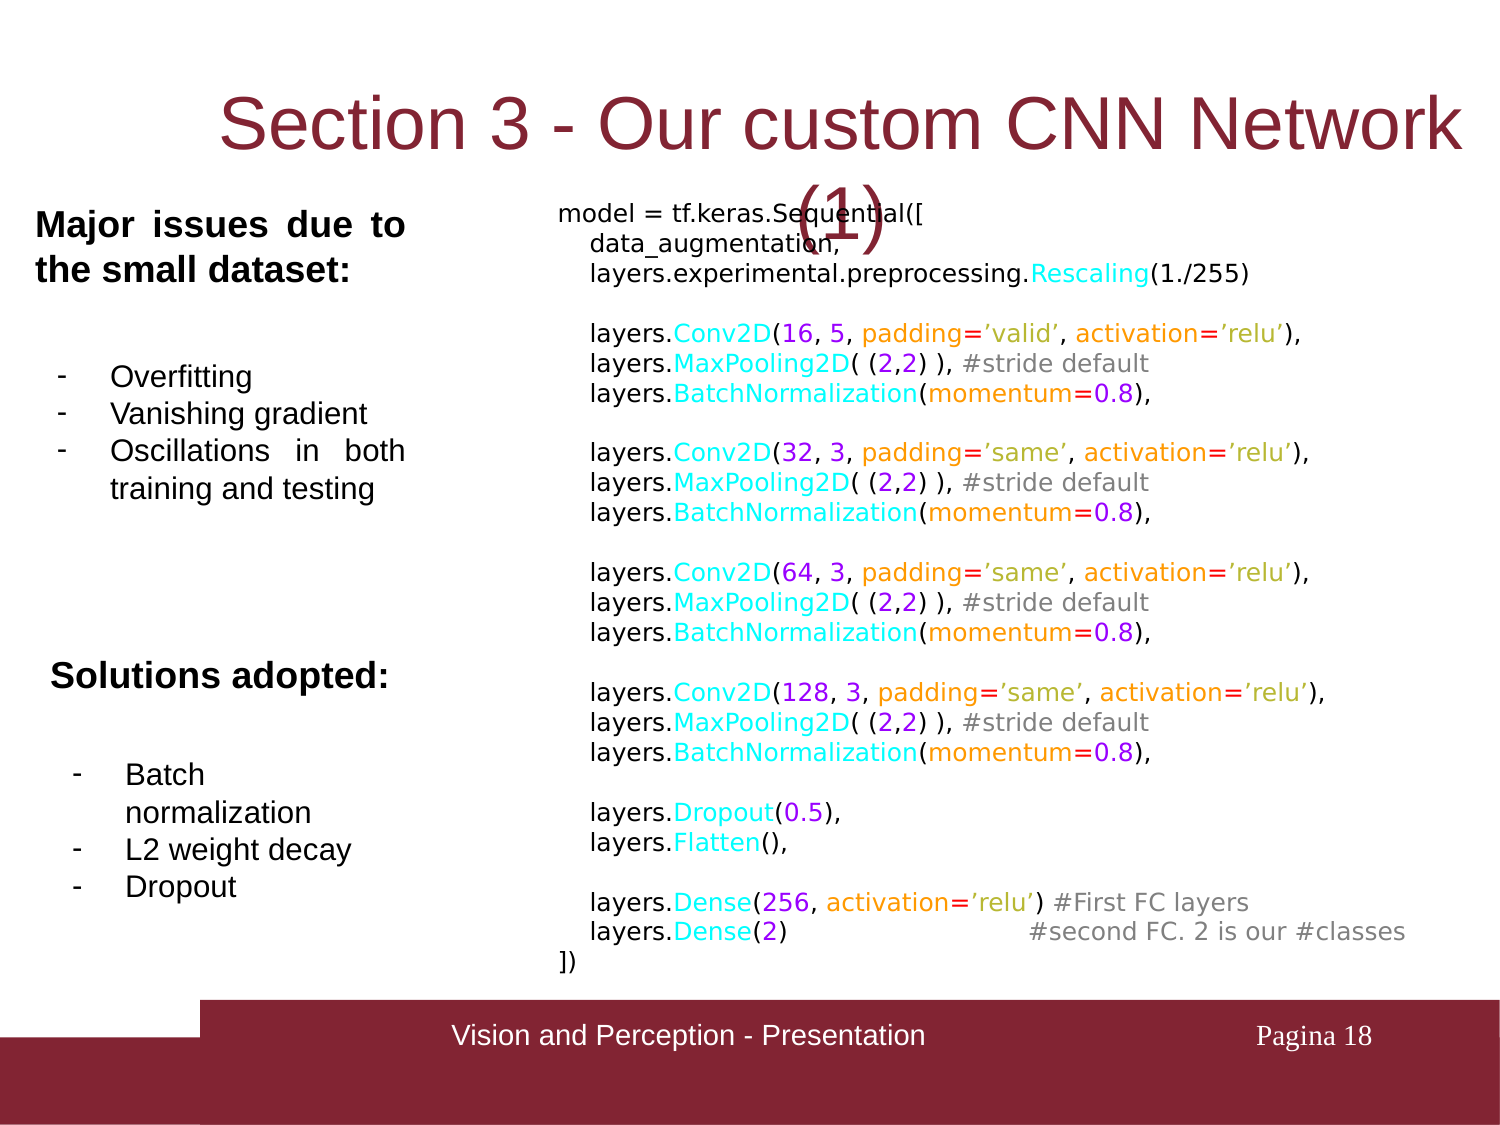

# Section 3 - Our custom CNN Network (1)

model = tf.keras.Sequential([
    data_augmentation,
    layers.experimental.preprocessing.Rescaling(1./255)

    layers.Conv2D(16, 5, padding=’valid’, activation=’relu’),
    layers.MaxPooling2D( (2,2) ), #stride default
    layers.BatchNormalization(momentum=0.8),

    layers.Conv2D(32, 3, padding=’same’, activation=’relu’),
    layers.MaxPooling2D( (2,2) ), #stride default
    layers.BatchNormalization(momentum=0.8),

    layers.Conv2D(64, 3, padding=’same’, activation=’relu’),
    layers.MaxPooling2D( (2,2) ), #stride default
    layers.BatchNormalization(momentum=0.8),

    layers.Conv2D(128, 3, padding=’same’, activation=’relu’),
    layers.MaxPooling2D( (2,2) ), #stride default
    layers.BatchNormalization(momentum=0.8),

    layers.Dropout(0.5),
    layers.Flatten(),

    layers.Dense(256, activation=’relu’) #First FC layers
    layers.Dense(2)                              #second FC. 2 is our #classes
])

Major issues due to the small dataset:

Overfitting
Vanishing gradient
Oscillations in both training and testing

Solutions adopted:

Batch normalization
L2 weight decay
Dropout
Vision and Perception - Presentation
Pagina 18